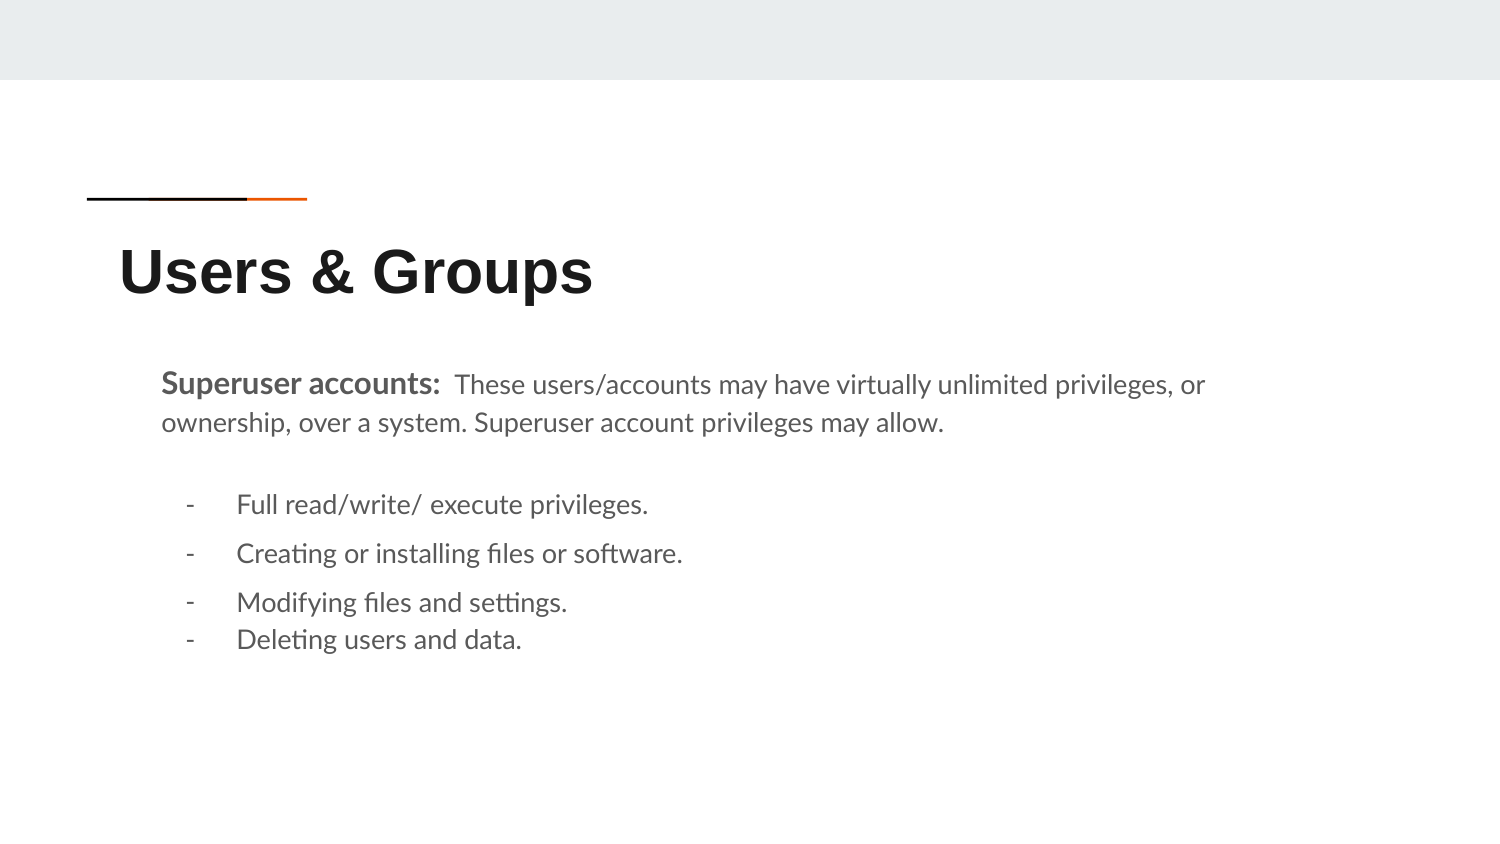

# Users & Groups

Superuser accounts:  These users/accounts may have virtually unlimited privileges, or ownership, over a system. Superuser account privileges may allow.
Full read/write/ execute privileges.
Creating or installing files or software.
Modifying files and settings.
Deleting users and data.